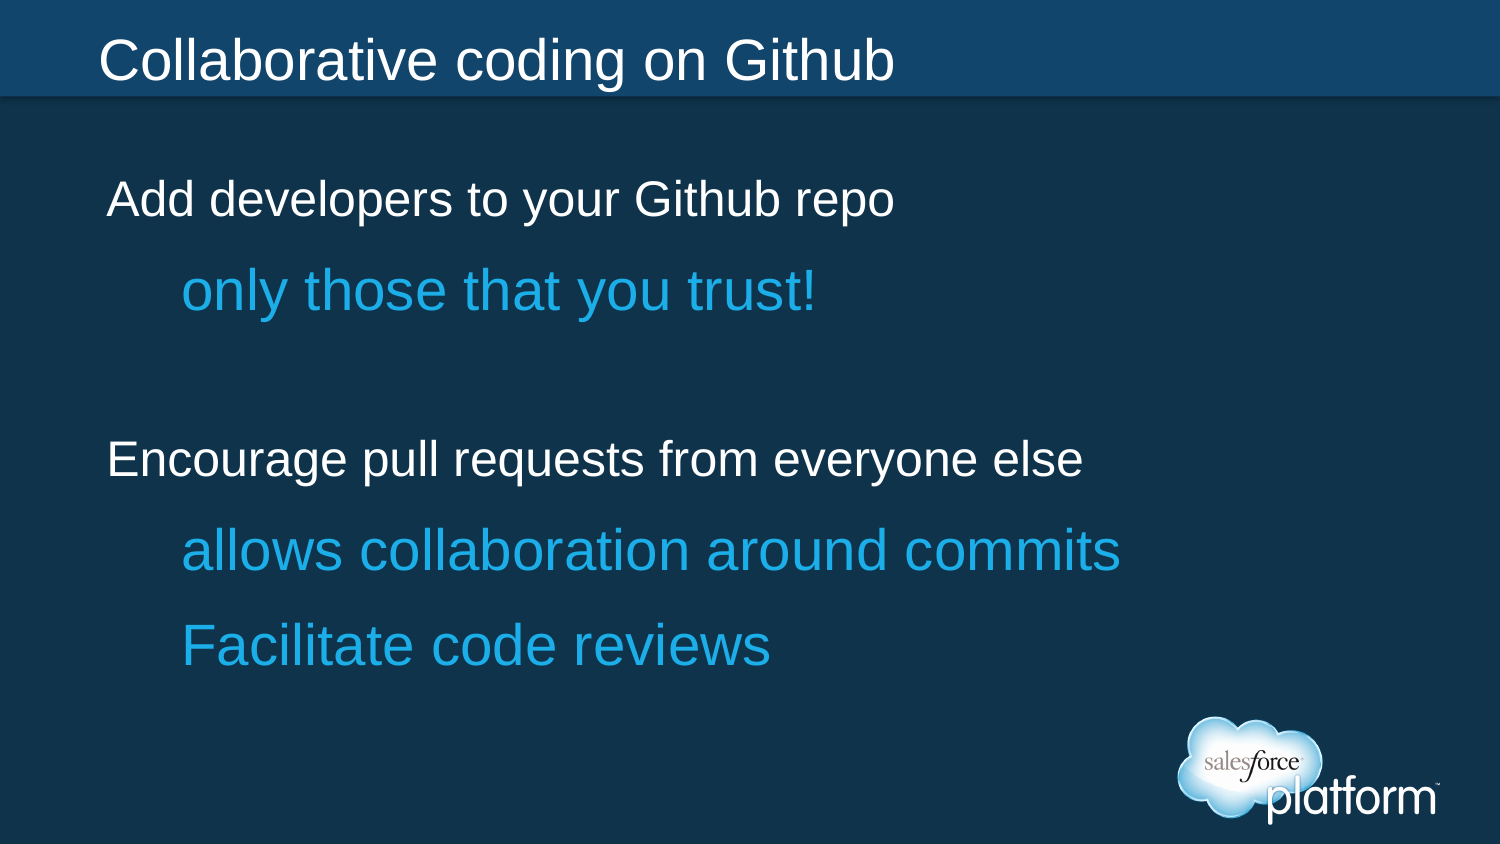

# Collaborative coding on Github
Add developers to your Github repo
only those that you trust!

Encourage pull requests from everyone else
allows collaboration around commits
Facilitate code reviews